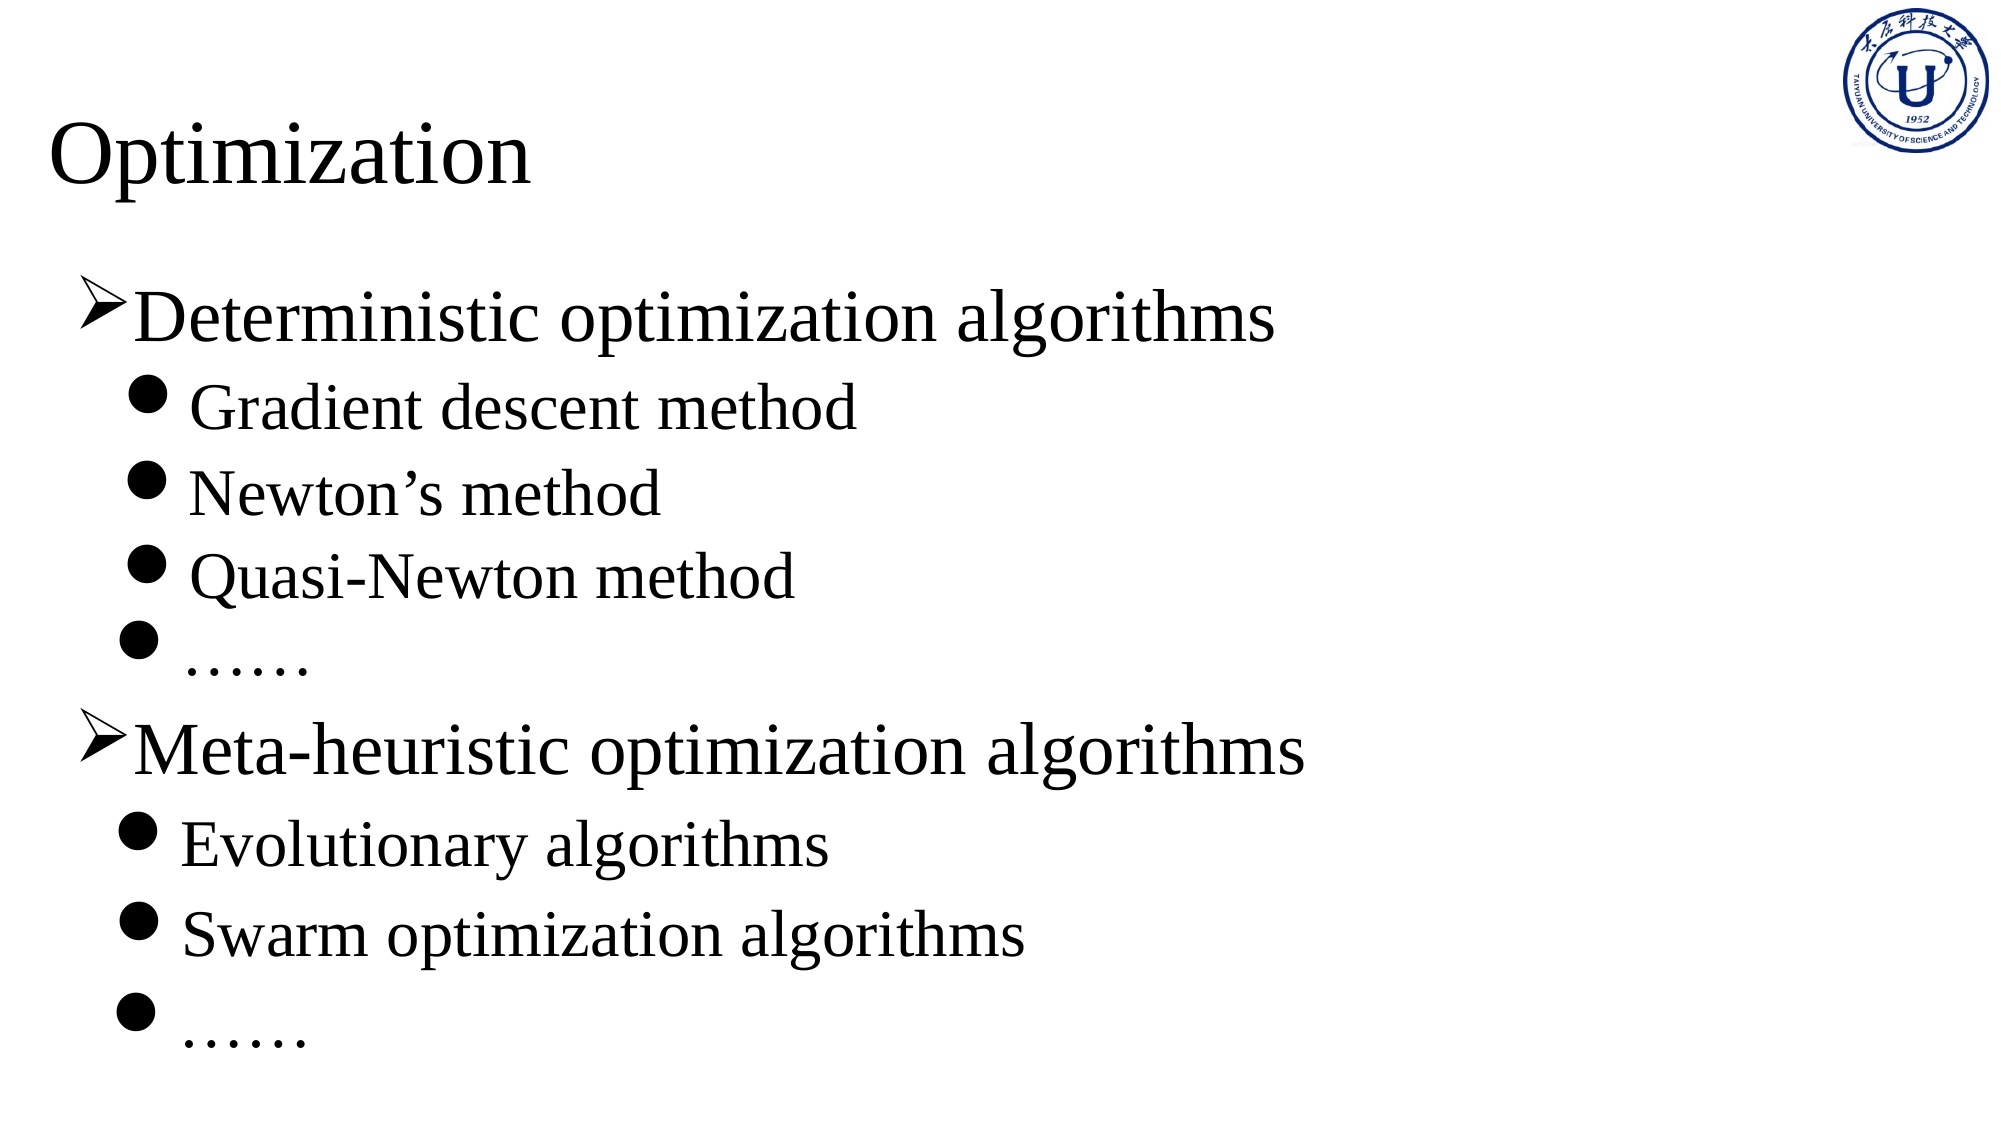

# Optimization
Deterministic optimization algorithms
Gradient descent method
Newton’s method
Quasi-Newton method
……
Meta-heuristic optimization algorithms
Evolutionary algorithms
Swarm optimization algorithms
……